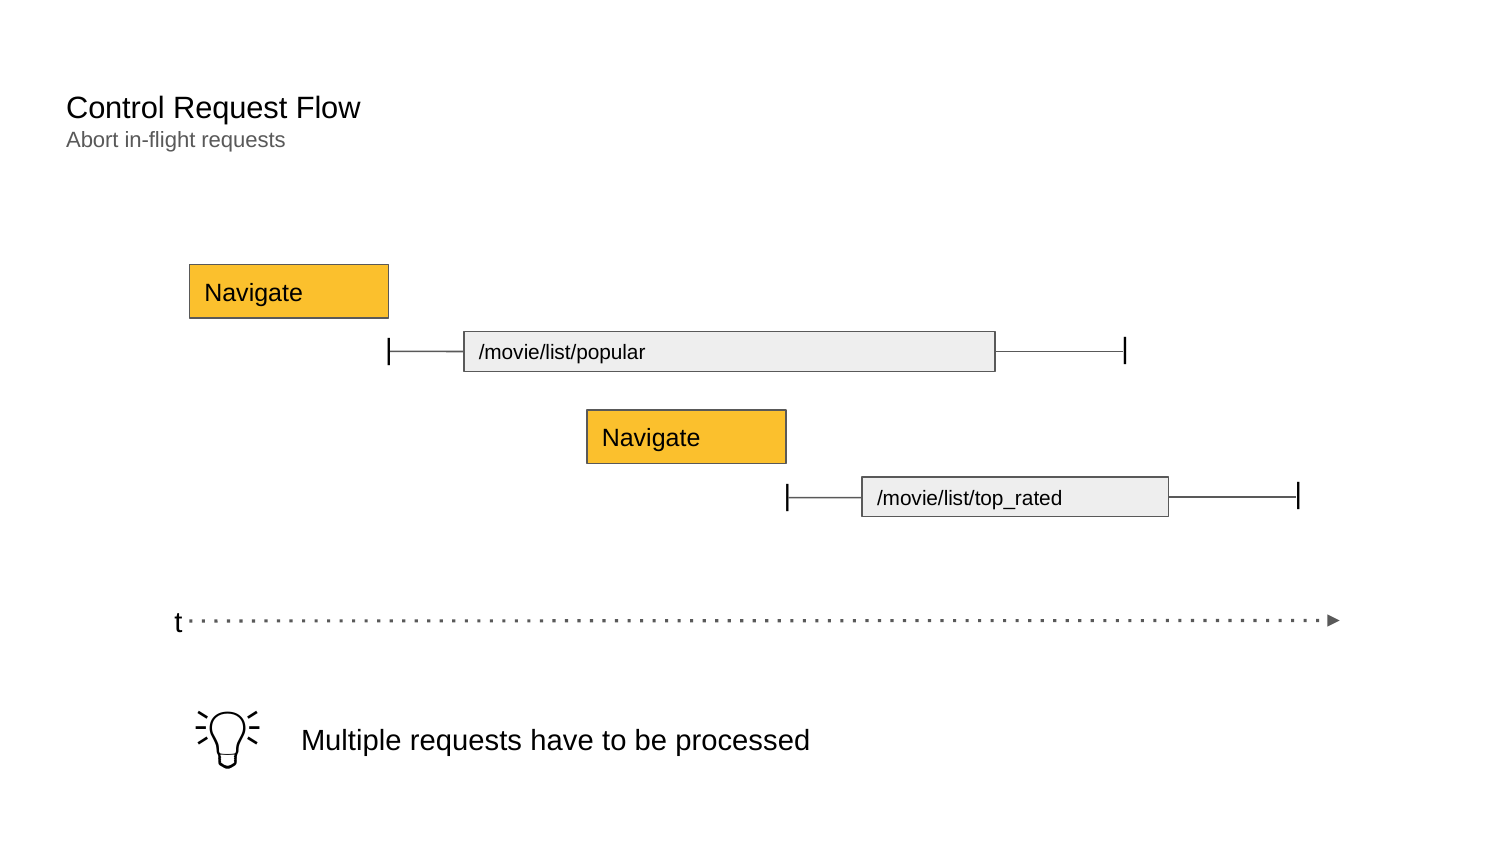

# Control Request Flow Abort in-flight requests
Navigate
|
|
/movie/list/popular
Navigate
|
|
/movie/list/top_rated
t
💡
Multiple requests have to be processed